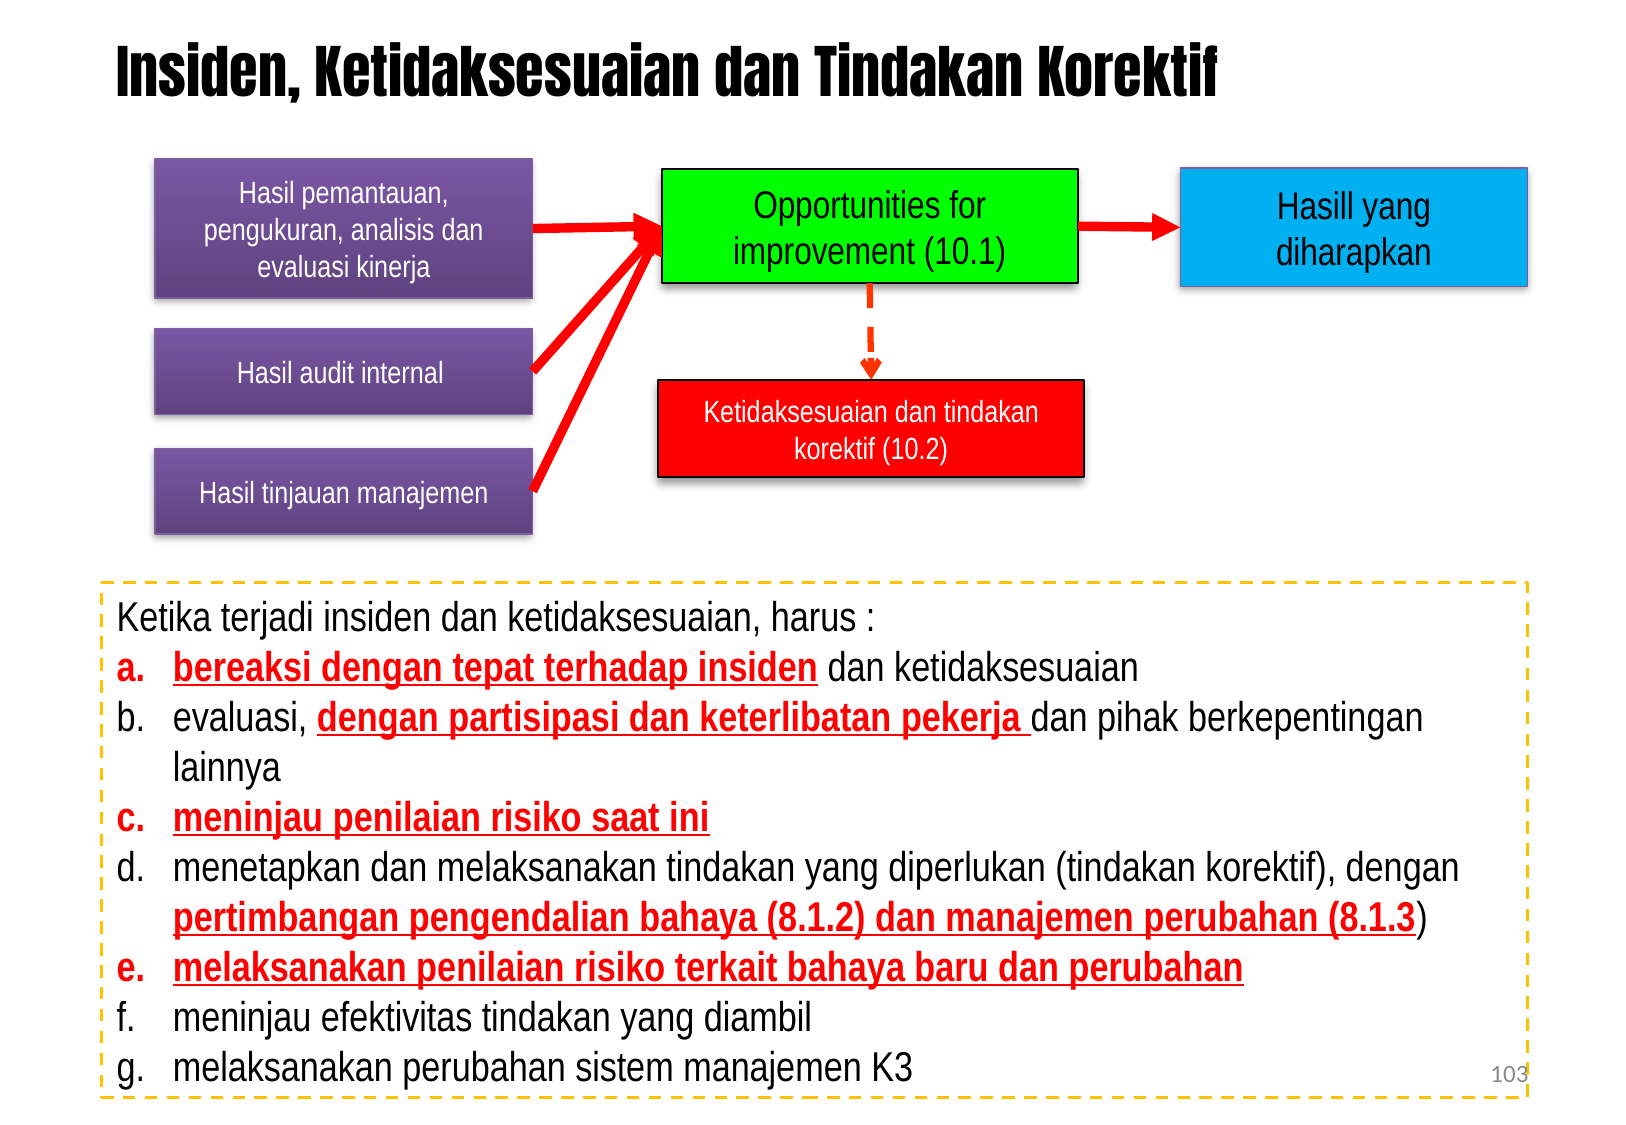

Insiden, Ketidaksesuaian dan Tindakan Korektif
Hasil pemantauan, pengukuran, analisis dan evaluasi kinerja
Hasill yang diharapkan
Opportunities for improvement (10.1)
Hasil audit internal
Ketidaksesuaian dan tindakan korektif (10.2)
Hasil tinjauan manajemen
Ketika terjadi insiden dan ketidaksesuaian, harus :
bereaksi dengan tepat terhadap insiden dan ketidaksesuaian
evaluasi, dengan partisipasi dan keterlibatan pekerja dan pihak berkepentingan lainnya
meninjau penilaian risiko saat ini
menetapkan dan melaksanakan tindakan yang diperlukan (tindakan korektif), dengan pertimbangan pengendalian bahaya (8.1.2) dan manajemen perubahan (8.1.3)
melaksanakan penilaian risiko terkait bahaya baru dan perubahan
meninjau efektivitas tindakan yang diambil
melaksanakan perubahan sistem manajemen K3
103